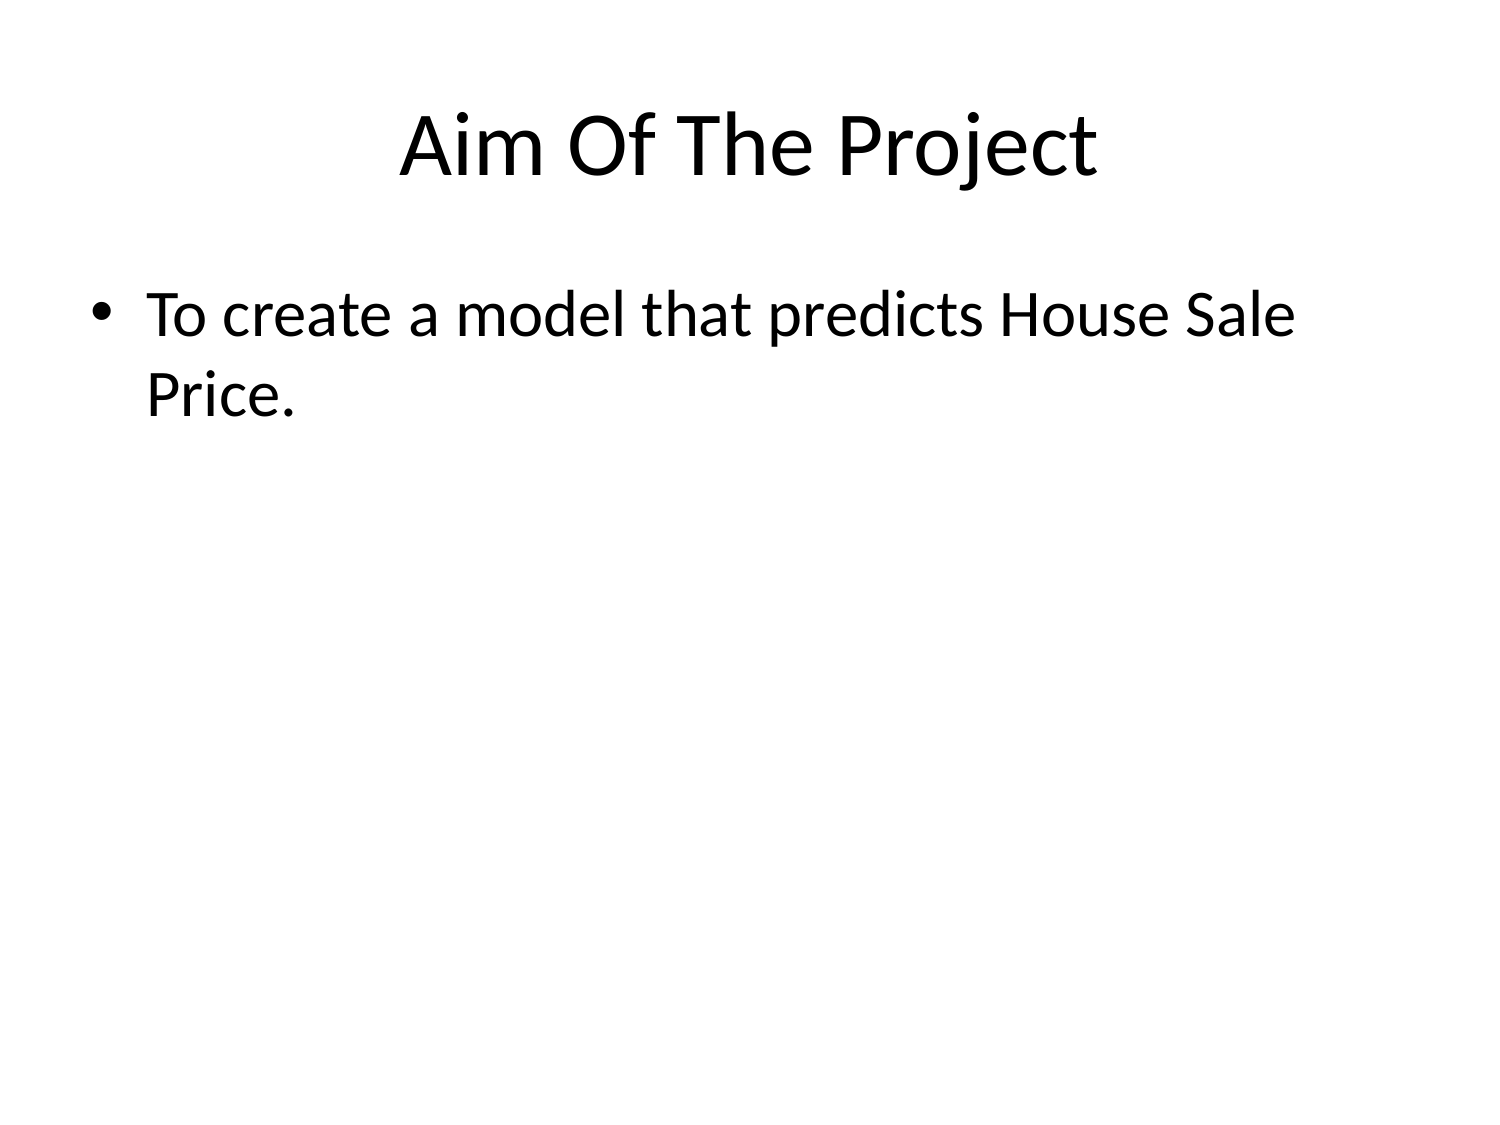

# Aim Of The Project
To create a model that predicts House Sale Price.